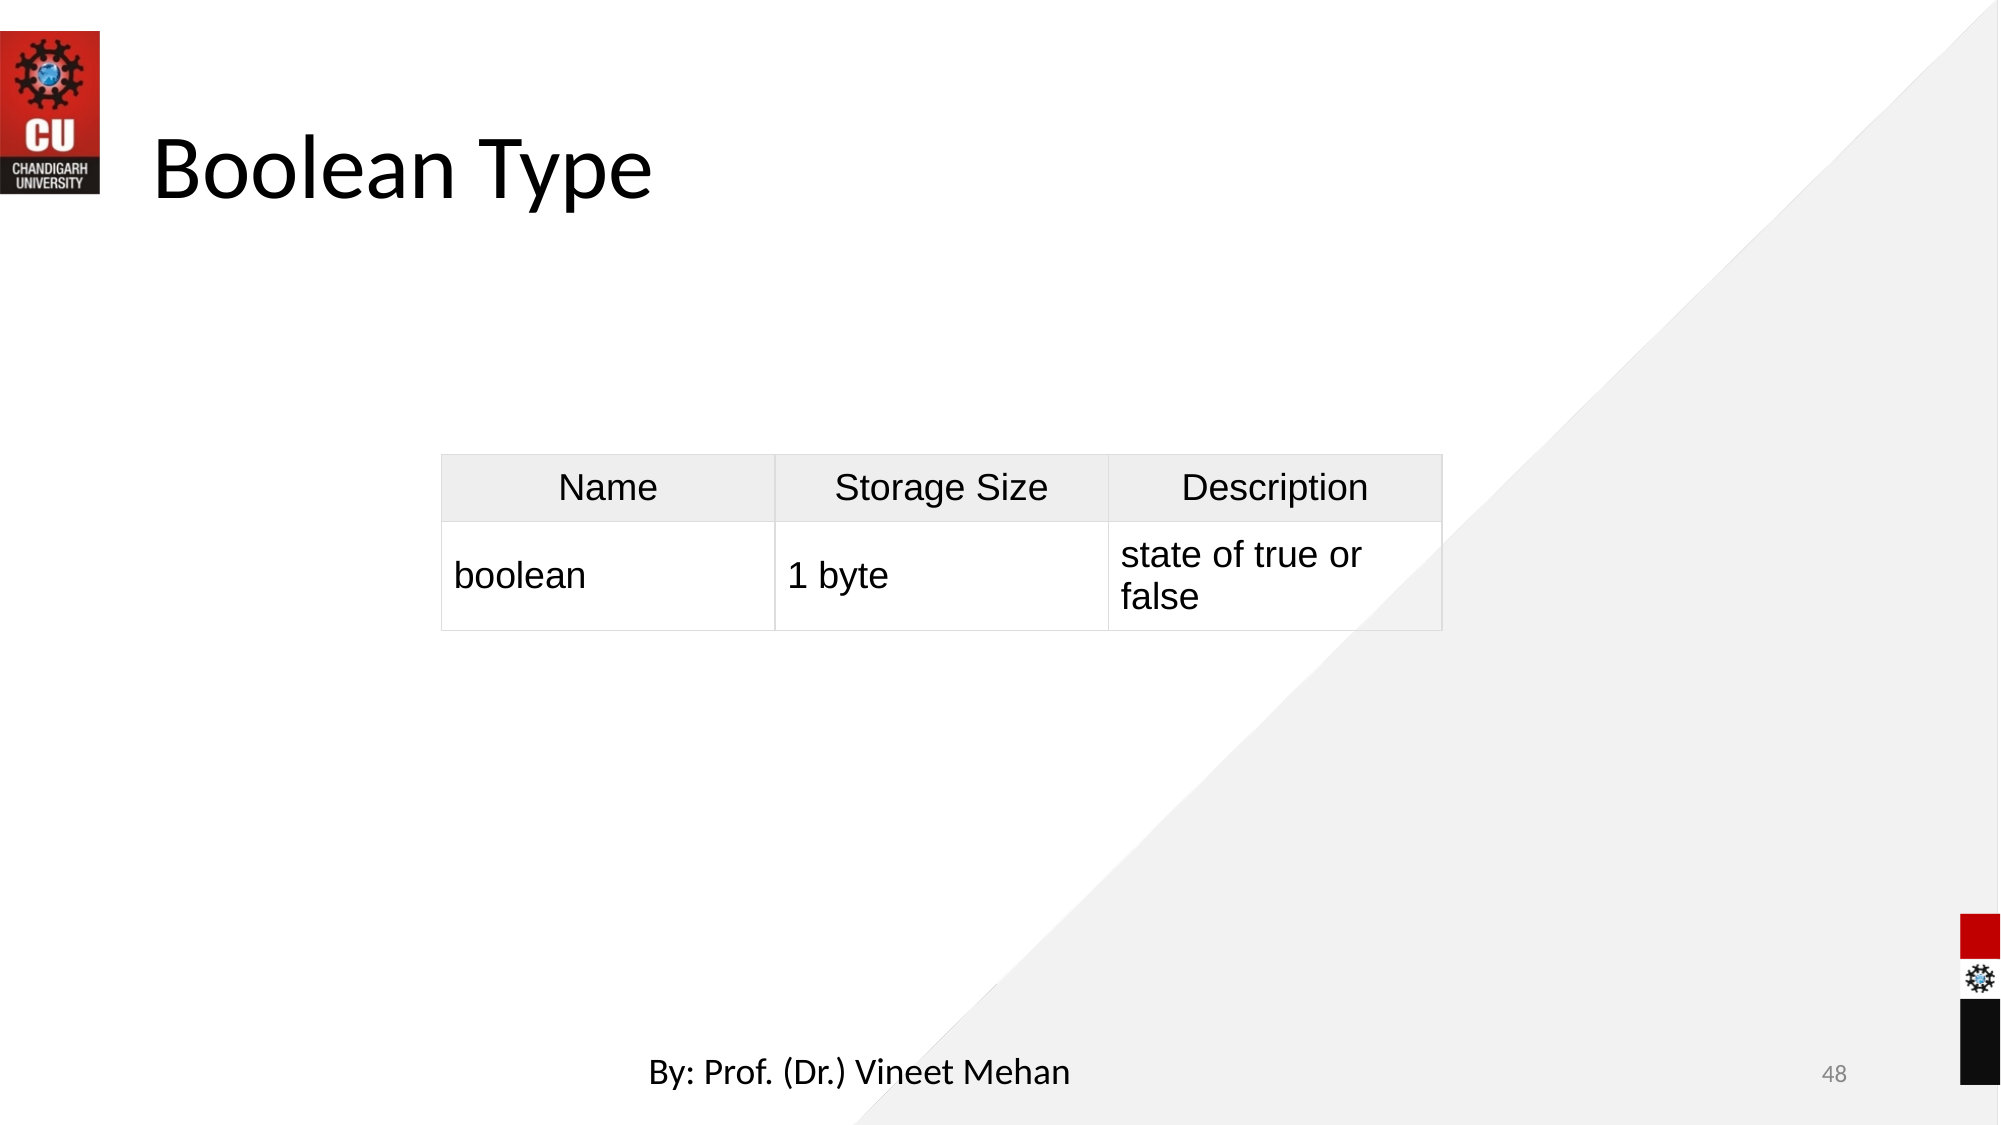

# Boolean Type
| Name | Storage Size | Description |
| --- | --- | --- |
| boolean | 1 byte | state of true or false |
48